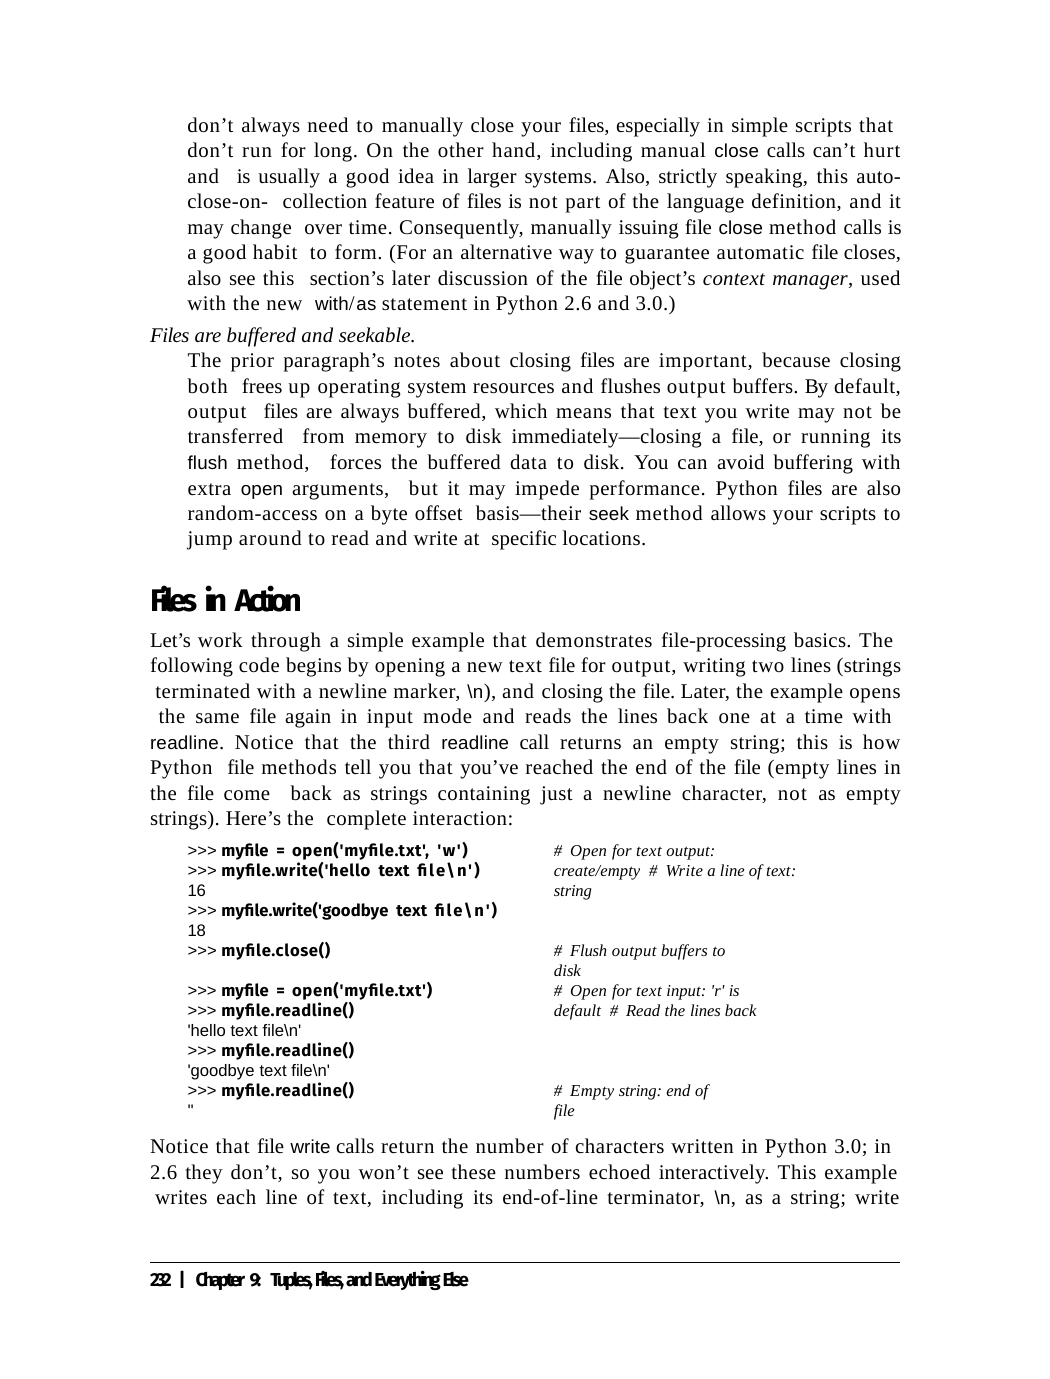

don’t always need to manually close your files, especially in simple scripts that  don’t run for long. On the other hand, including manual close calls can’t hurt and  is usually a good idea in larger systems. Also, strictly speaking, this auto-close-on-  collection feature of files is not part of the language definition, and it may change  over time. Consequently, manually issuing file close method calls is a good habit  to form. (For an alternative way to guarantee automatic file closes, also see this  section’s later discussion of the file object’s context manager, used with the new  with/as statement in Python 2.6 and 3.0.)
Files are buffered and seekable.
The prior paragraph’s notes about closing files are important, because closing both  frees up operating system resources and flushes output buffers. By default, output  files are always buffered, which means that text you write may not be transferred  from memory to disk immediately—closing a file, or running its flush method,  forces the buffered data to disk. You can avoid buffering with extra open arguments,  but it may impede performance. Python files are also random-access on a byte offset  basis—their seek method allows your scripts to jump around to read and write at  specific locations.

Files in Action
Let’s work through a simple example that demonstrates file-processing basics. The  following code begins by opening a new text file for output, writing two lines (strings  terminated with a newline marker, \n), and closing the file. Later, the example opens  the same file again in input mode and reads the lines back one at a time with  readline. Notice that the third readline call returns an empty string; this is how Python  file methods tell you that you’ve reached the end of the file (empty lines in the file come  back as strings containing just a newline character, not as empty strings). Here’s the  complete interaction:
>>> myfile = open('myfile.txt', 'w')
>>> myfile.write('hello text file\n')
16
>>> myfile.write('goodbye text file\n')
18
>>> myfile.close()
# Open for text output: create/empty  # Write a line of text: string
# Flush output buffers to disk
>>> myfile = open('myfile.txt')
>>> myfile.readline()
'hello text file\n'
>>> myfile.readline()
'goodbye text file\n'
>>> myfile.readline()
''
# Open for text input: 'r' is default  # Read the lines back
# Empty string: end of file
Notice that file write calls return the number of characters written in Python 3.0; in
2.6 they don’t, so you won’t see these numbers echoed interactively. This example  writes each line of text, including its end-of-line terminator, \n, as a string; write

232  |  Chapter 9:  Tuples, Files, and Everything Else